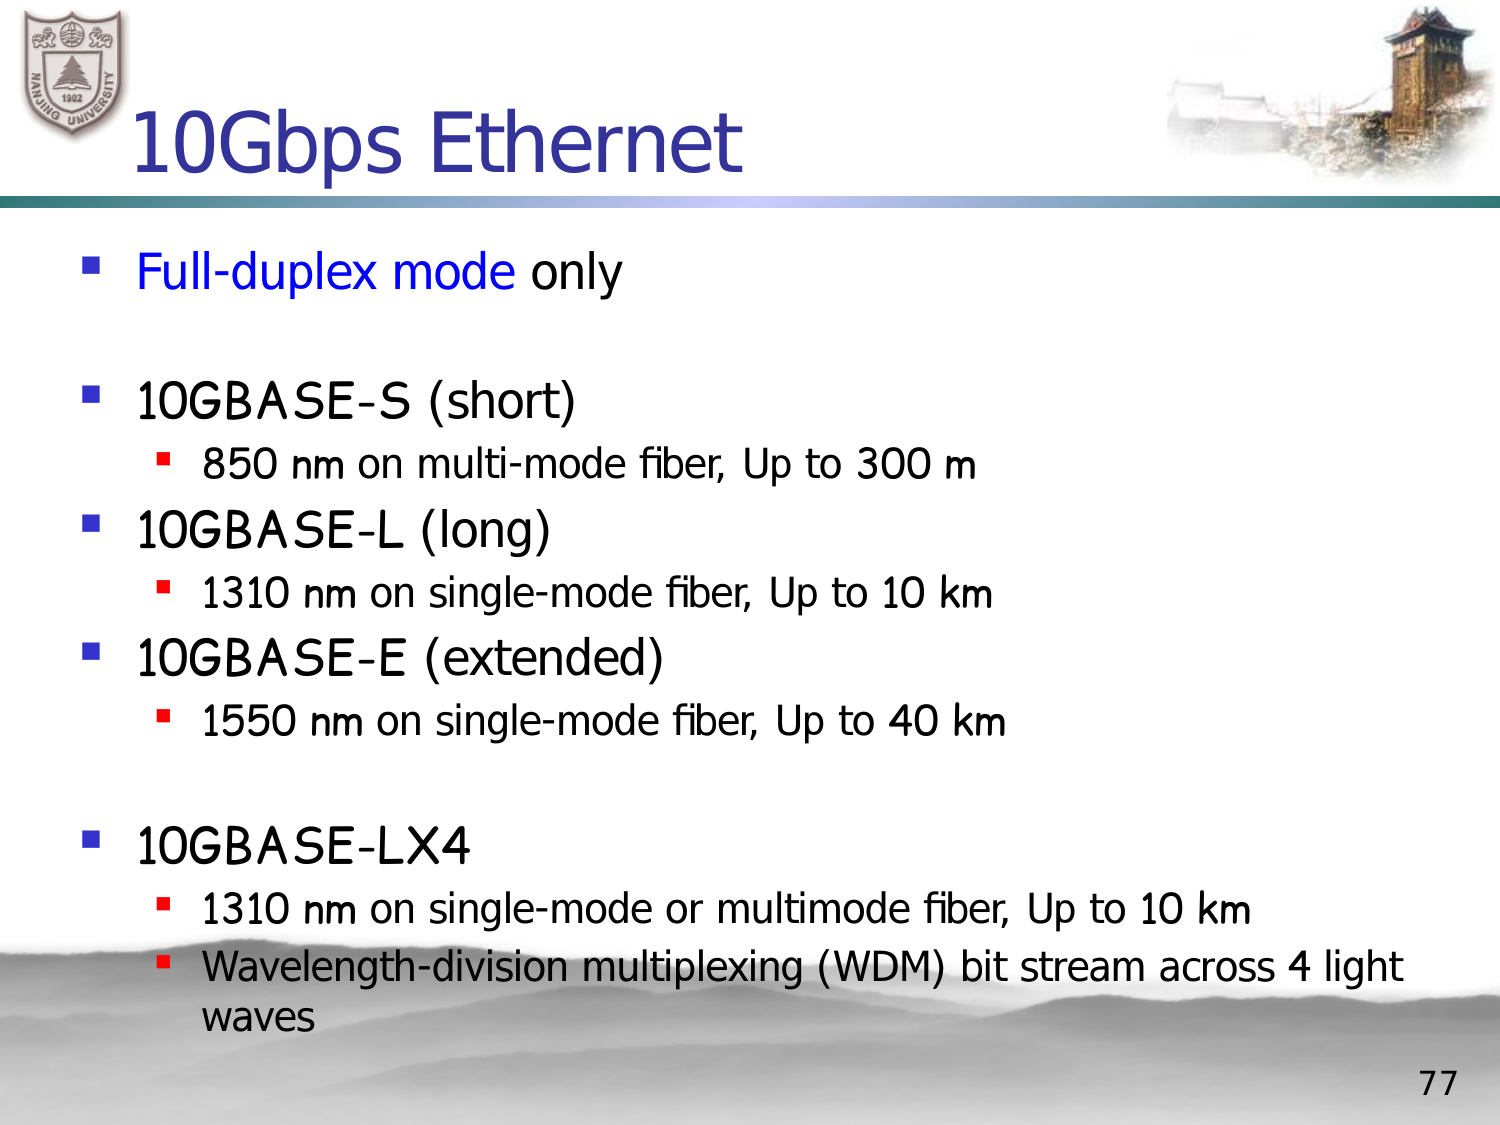

# 10Gbps Ethernet
Full-duplex mode only

10GBASE-S (short)
850 nm on multi-mode fiber, Up to 300 m
10GBASE-L (long)
1310 nm on single-mode fiber, Up to 10 km
10GBASE-E (extended)
1550 nm on single-mode fiber, Up to 40 km

10GBASE-LX4
1310 nm on single-mode or multimode fiber, Up to 10 km
Wavelength-division multiplexing (WDM) bit stream across 4 light waves
77